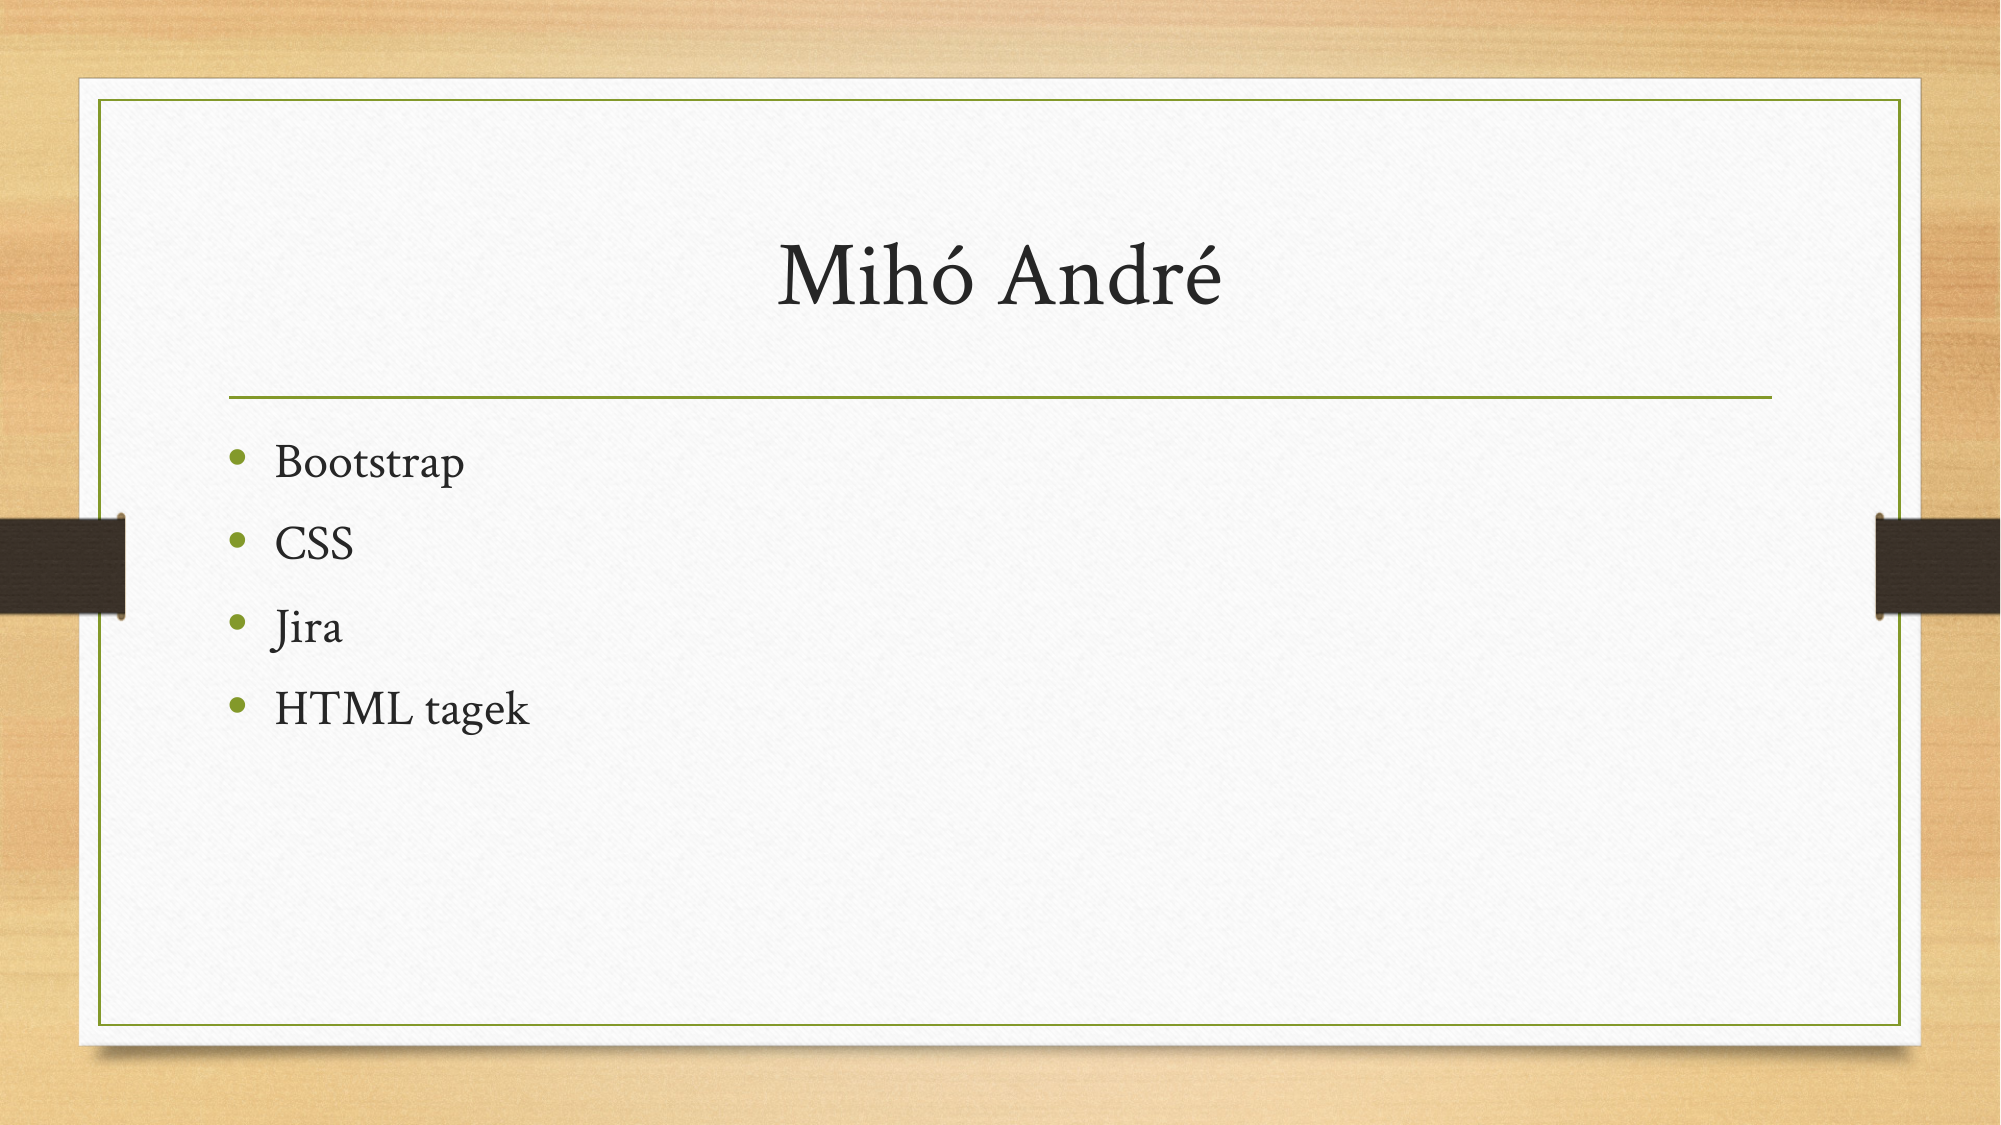

# Mihó André
Bootstrap
CSS
Jira
HTML tagek